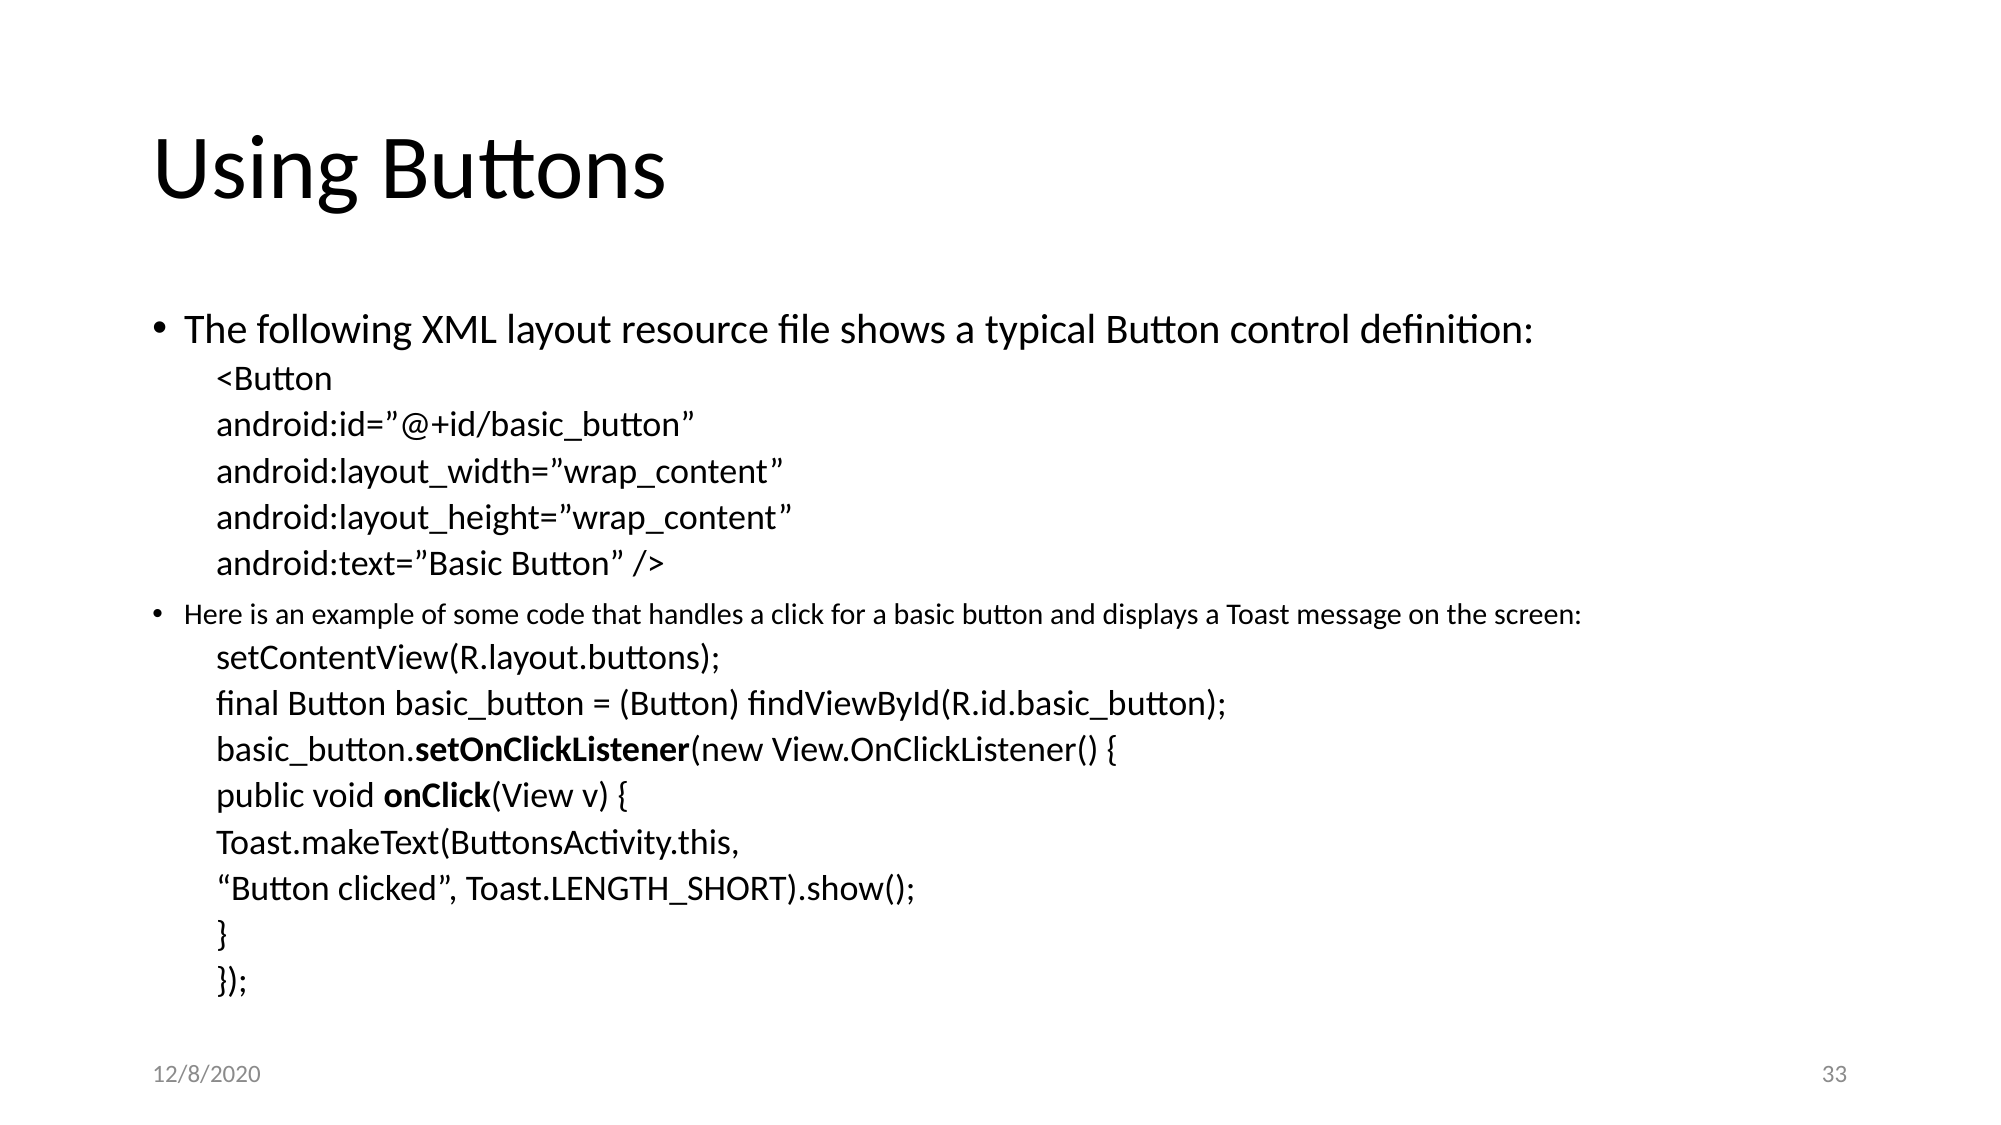

# Using Buttons
The following XML layout resource file shows a typical Button control definition:
<Button
android:id=”@+id/basic_button”
android:layout_width=”wrap_content”
android:layout_height=”wrap_content”
android:text=”Basic Button” />
Here is an example of some code that handles a click for a basic button and displays a Toast message on the screen:
setContentView(R.layout.buttons);
final Button basic_button = (Button) findViewById(R.id.basic_button);
basic_button.setOnClickListener(new View.OnClickListener() {
public void onClick(View v) {
Toast.makeText(ButtonsActivity.this,
“Button clicked”, Toast.LENGTH_SHORT).show();
}
});
12/8/2020
33